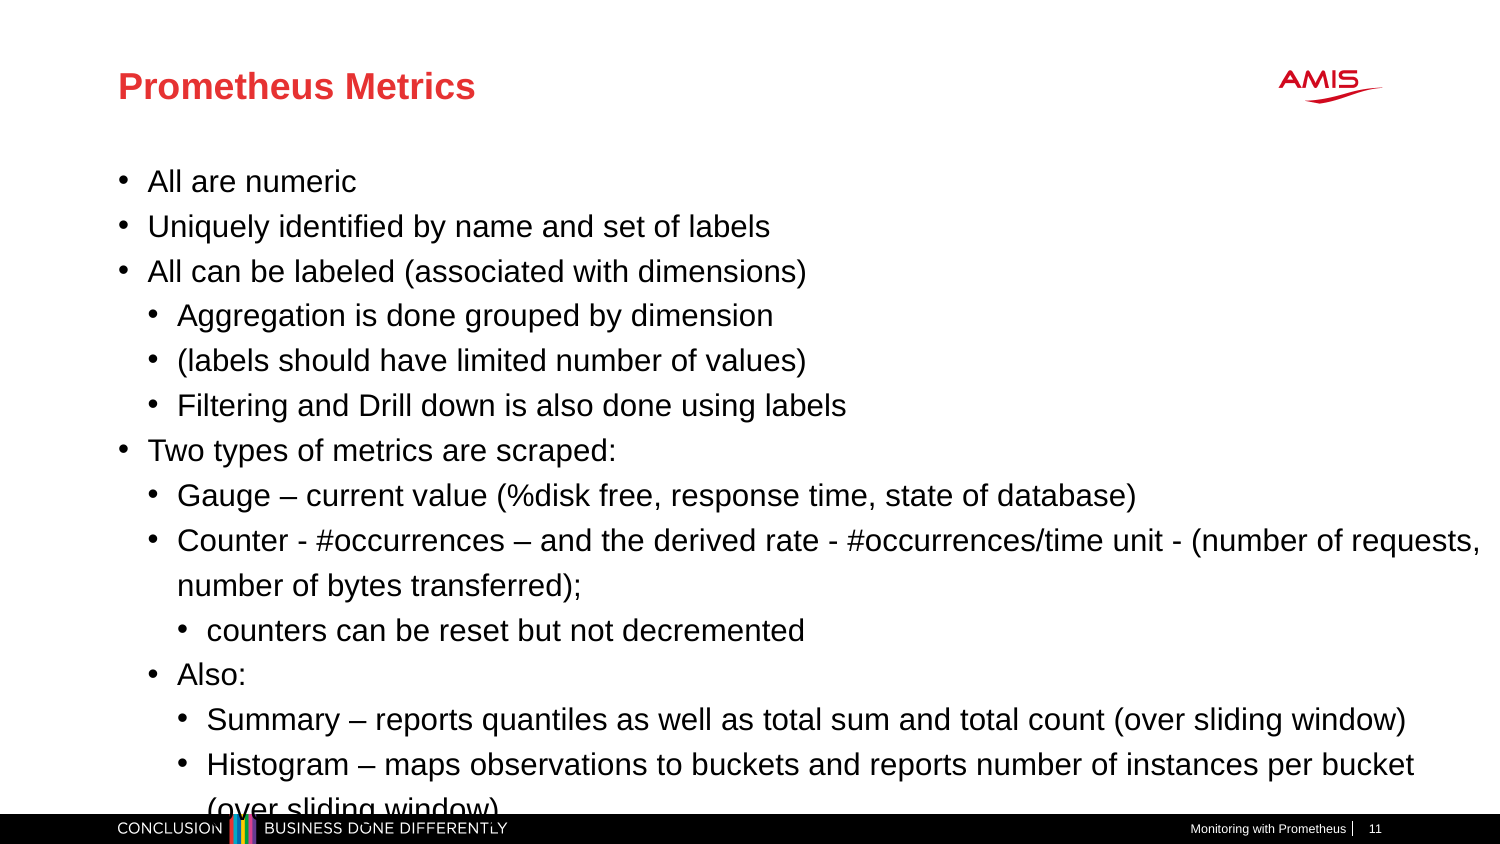

# Prometheus Metrics
All are numeric
Uniquely identified by name and set of labels
All can be labeled (associated with dimensions)
Aggregation is done grouped by dimension
(labels should have limited number of values)
Filtering and Drill down is also done using labels
Two types of metrics are scraped:
Gauge – current value (%disk free, response time, state of database)
Counter - #occurrences – and the derived rate - #occurrences/time unit - (number of requests, number of bytes transferred);
counters can be reset but not decremented
Also:
Summary – reports quantiles as well as total sum and total count (over sliding window)
Histogram – maps observations to buckets and reports number of instances per bucket (over sliding window)

Monitoring with Prometheus
11